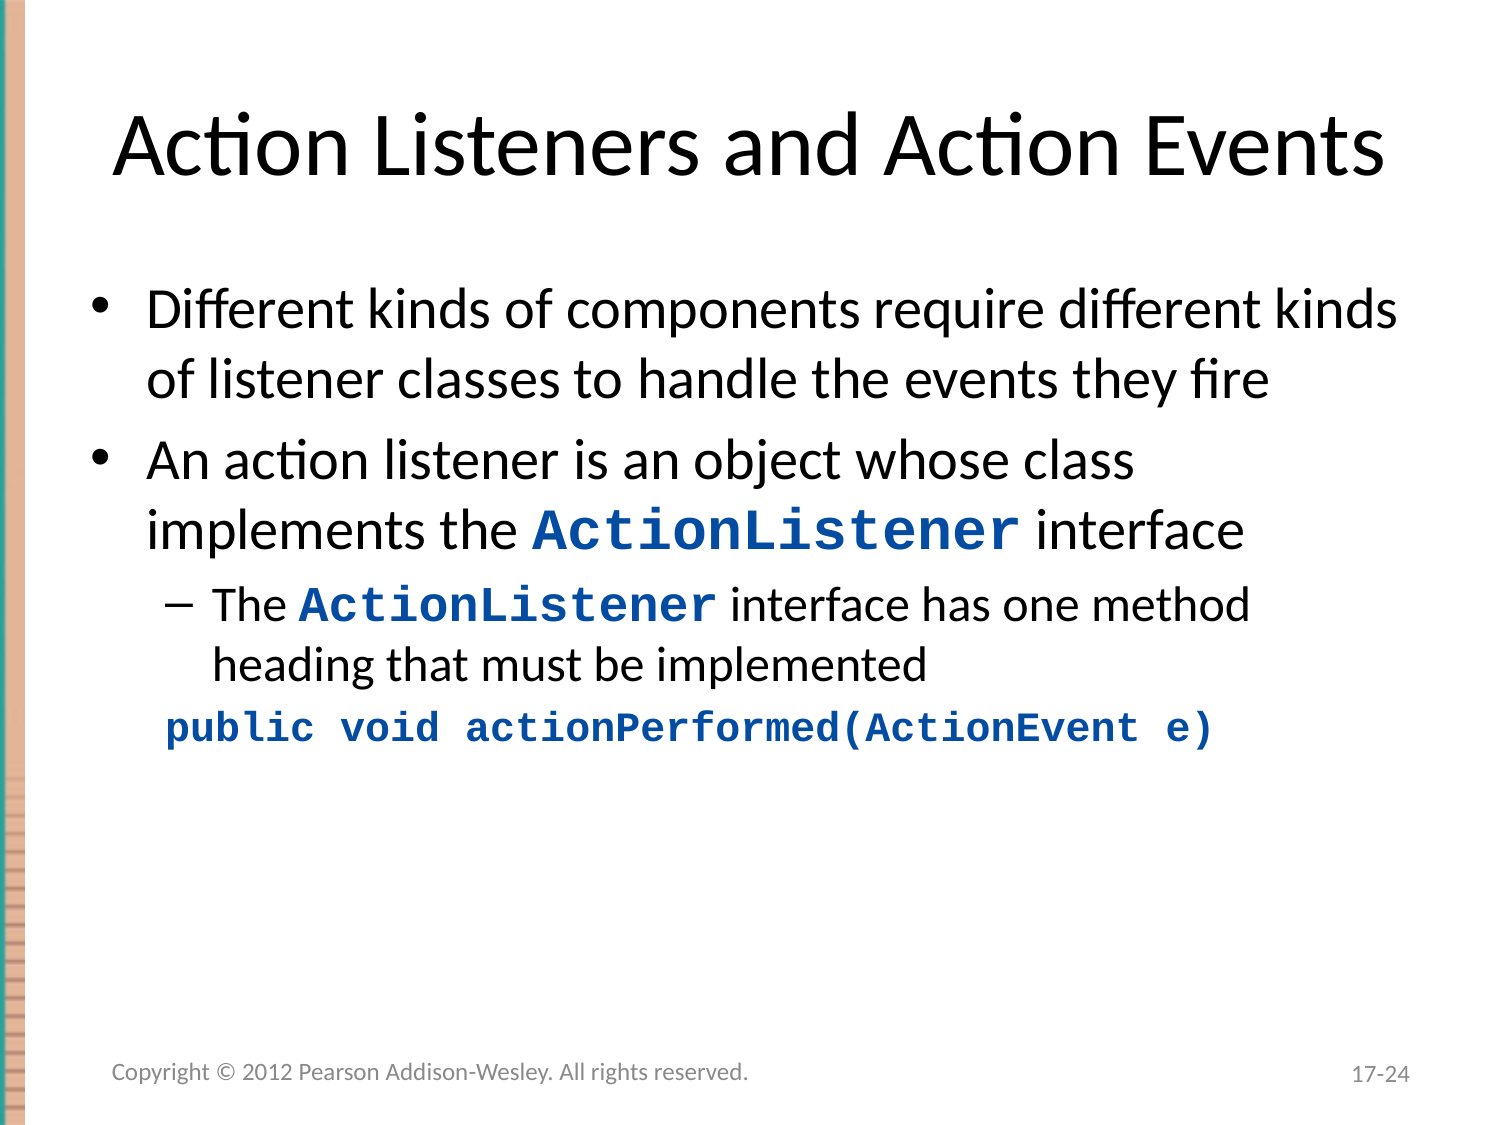

# Action Listeners and Action Events
Different kinds of components require different kinds of listener classes to handle the events they fire
An action listener is an object whose class implements the ActionListener interface
The ActionListener interface has one method heading that must be implemented
public void actionPerformed(ActionEvent e)
Copyright © 2012 Pearson Addison-Wesley. All rights reserved.
17-24